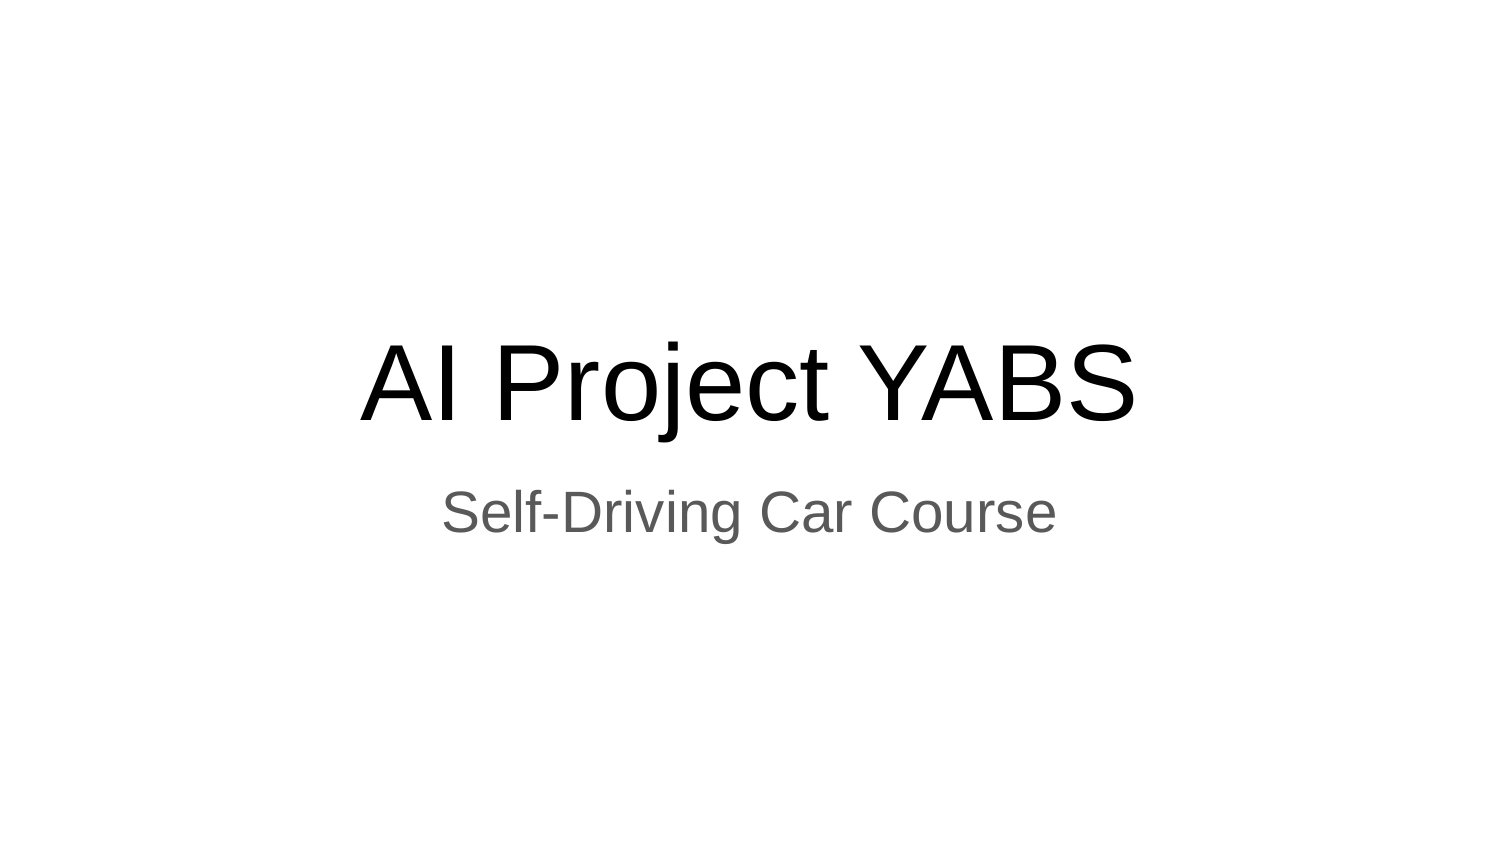

# AI Project YABS
Self-Driving Car Course